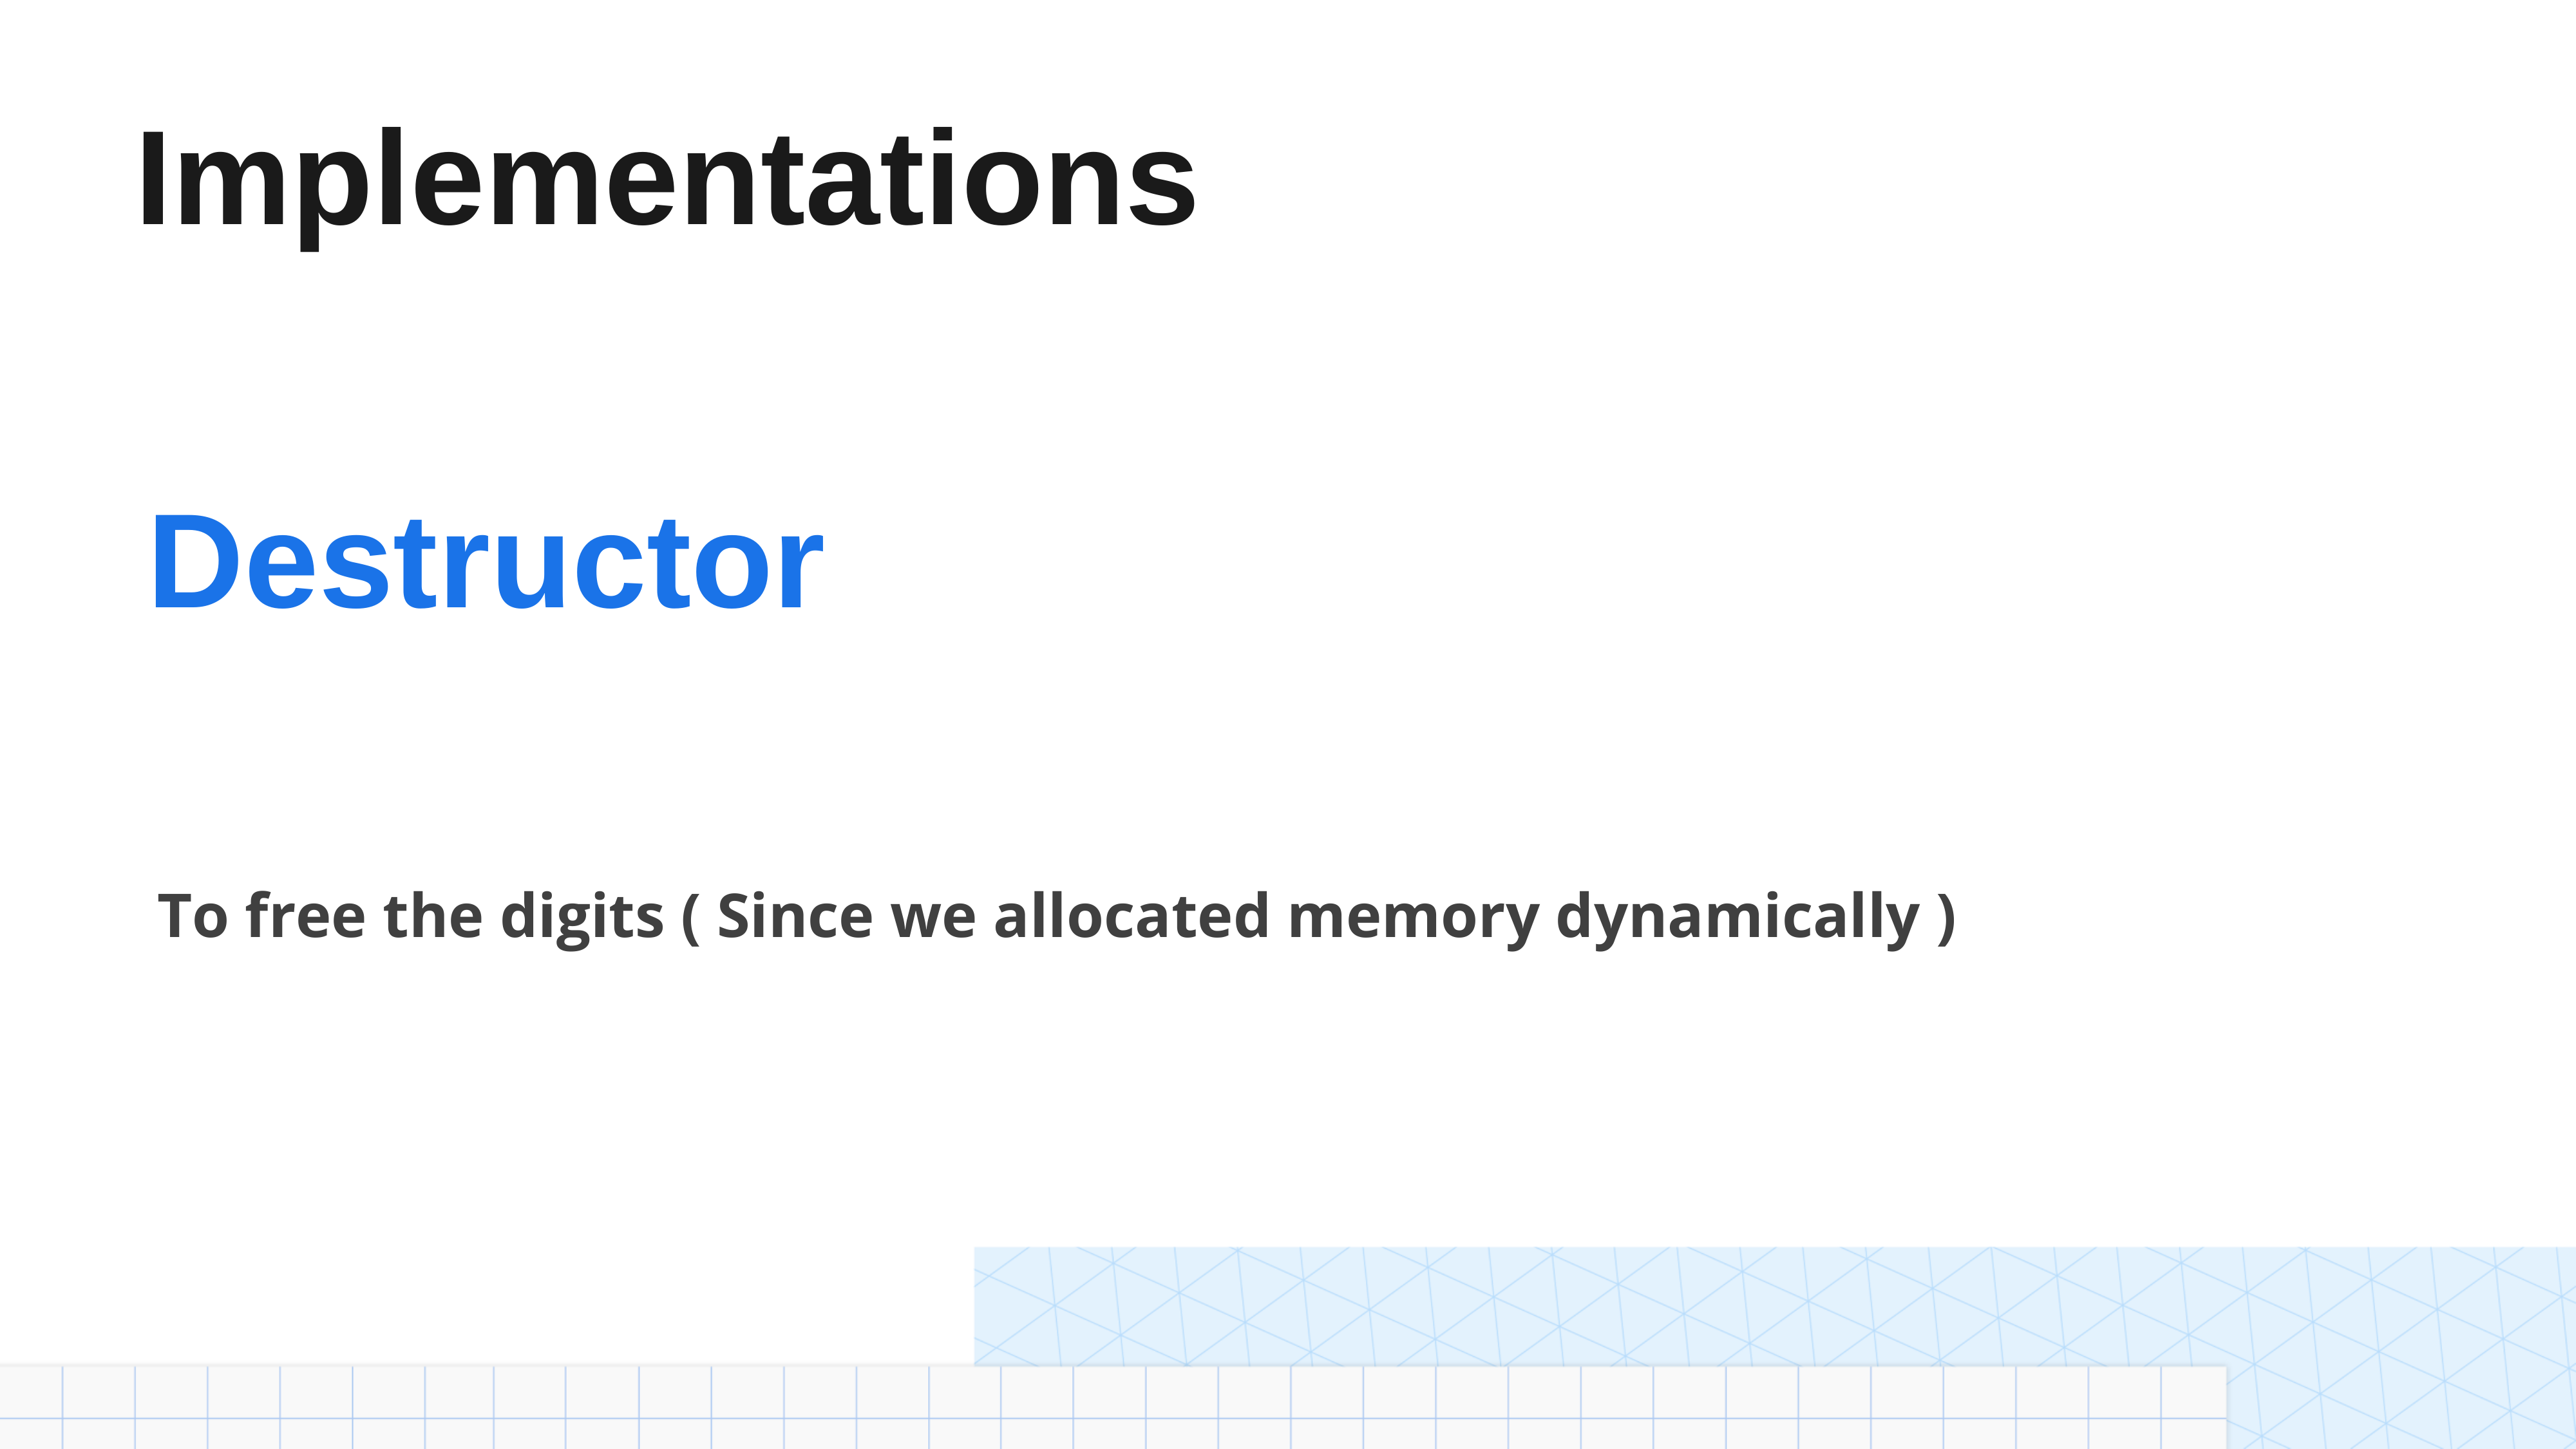

# Implementations
Destructor
To free the digits ( Since we allocated memory dynamically )